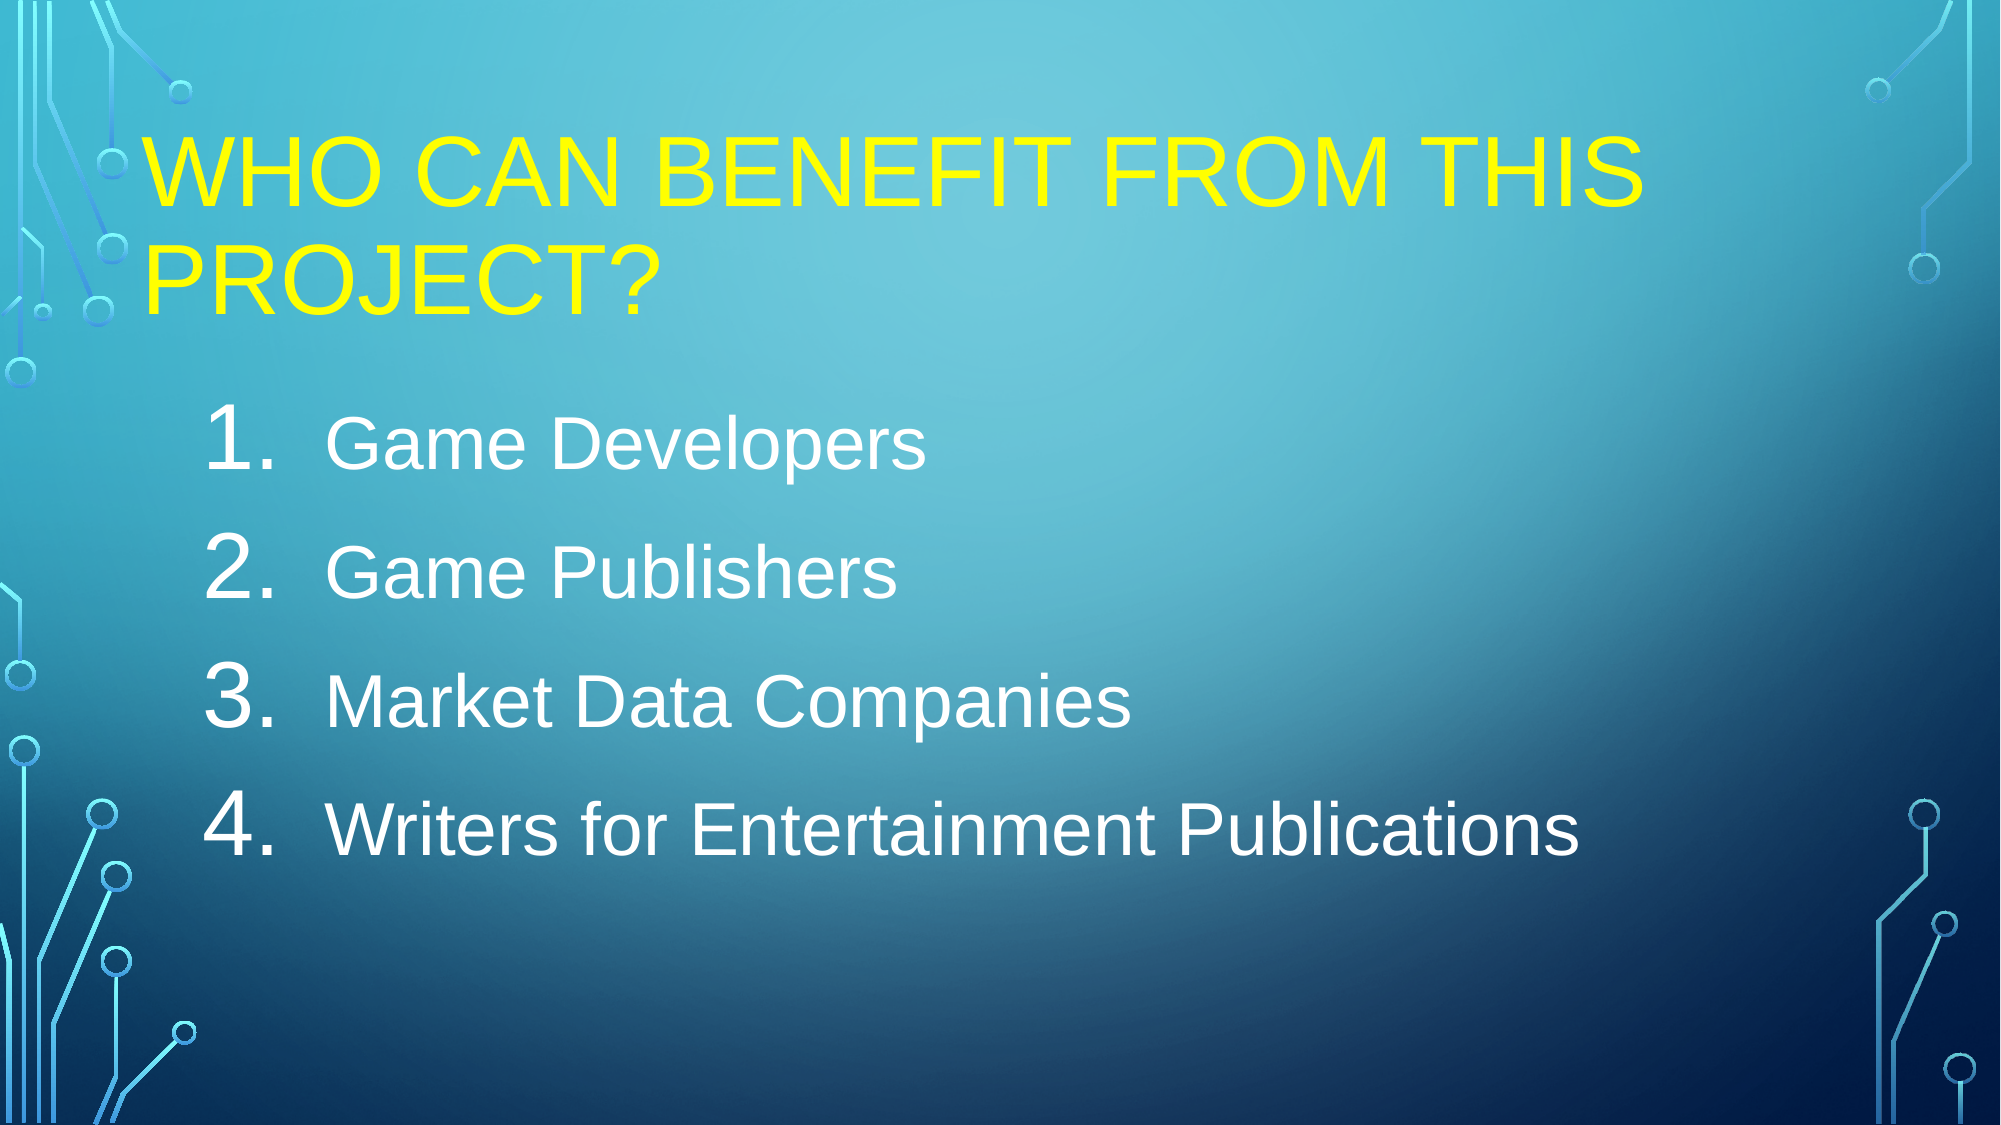

# Who Can Benefit From This Project?
Game Developers
Game Publishers
Market Data Companies
Writers for Entertainment Publications